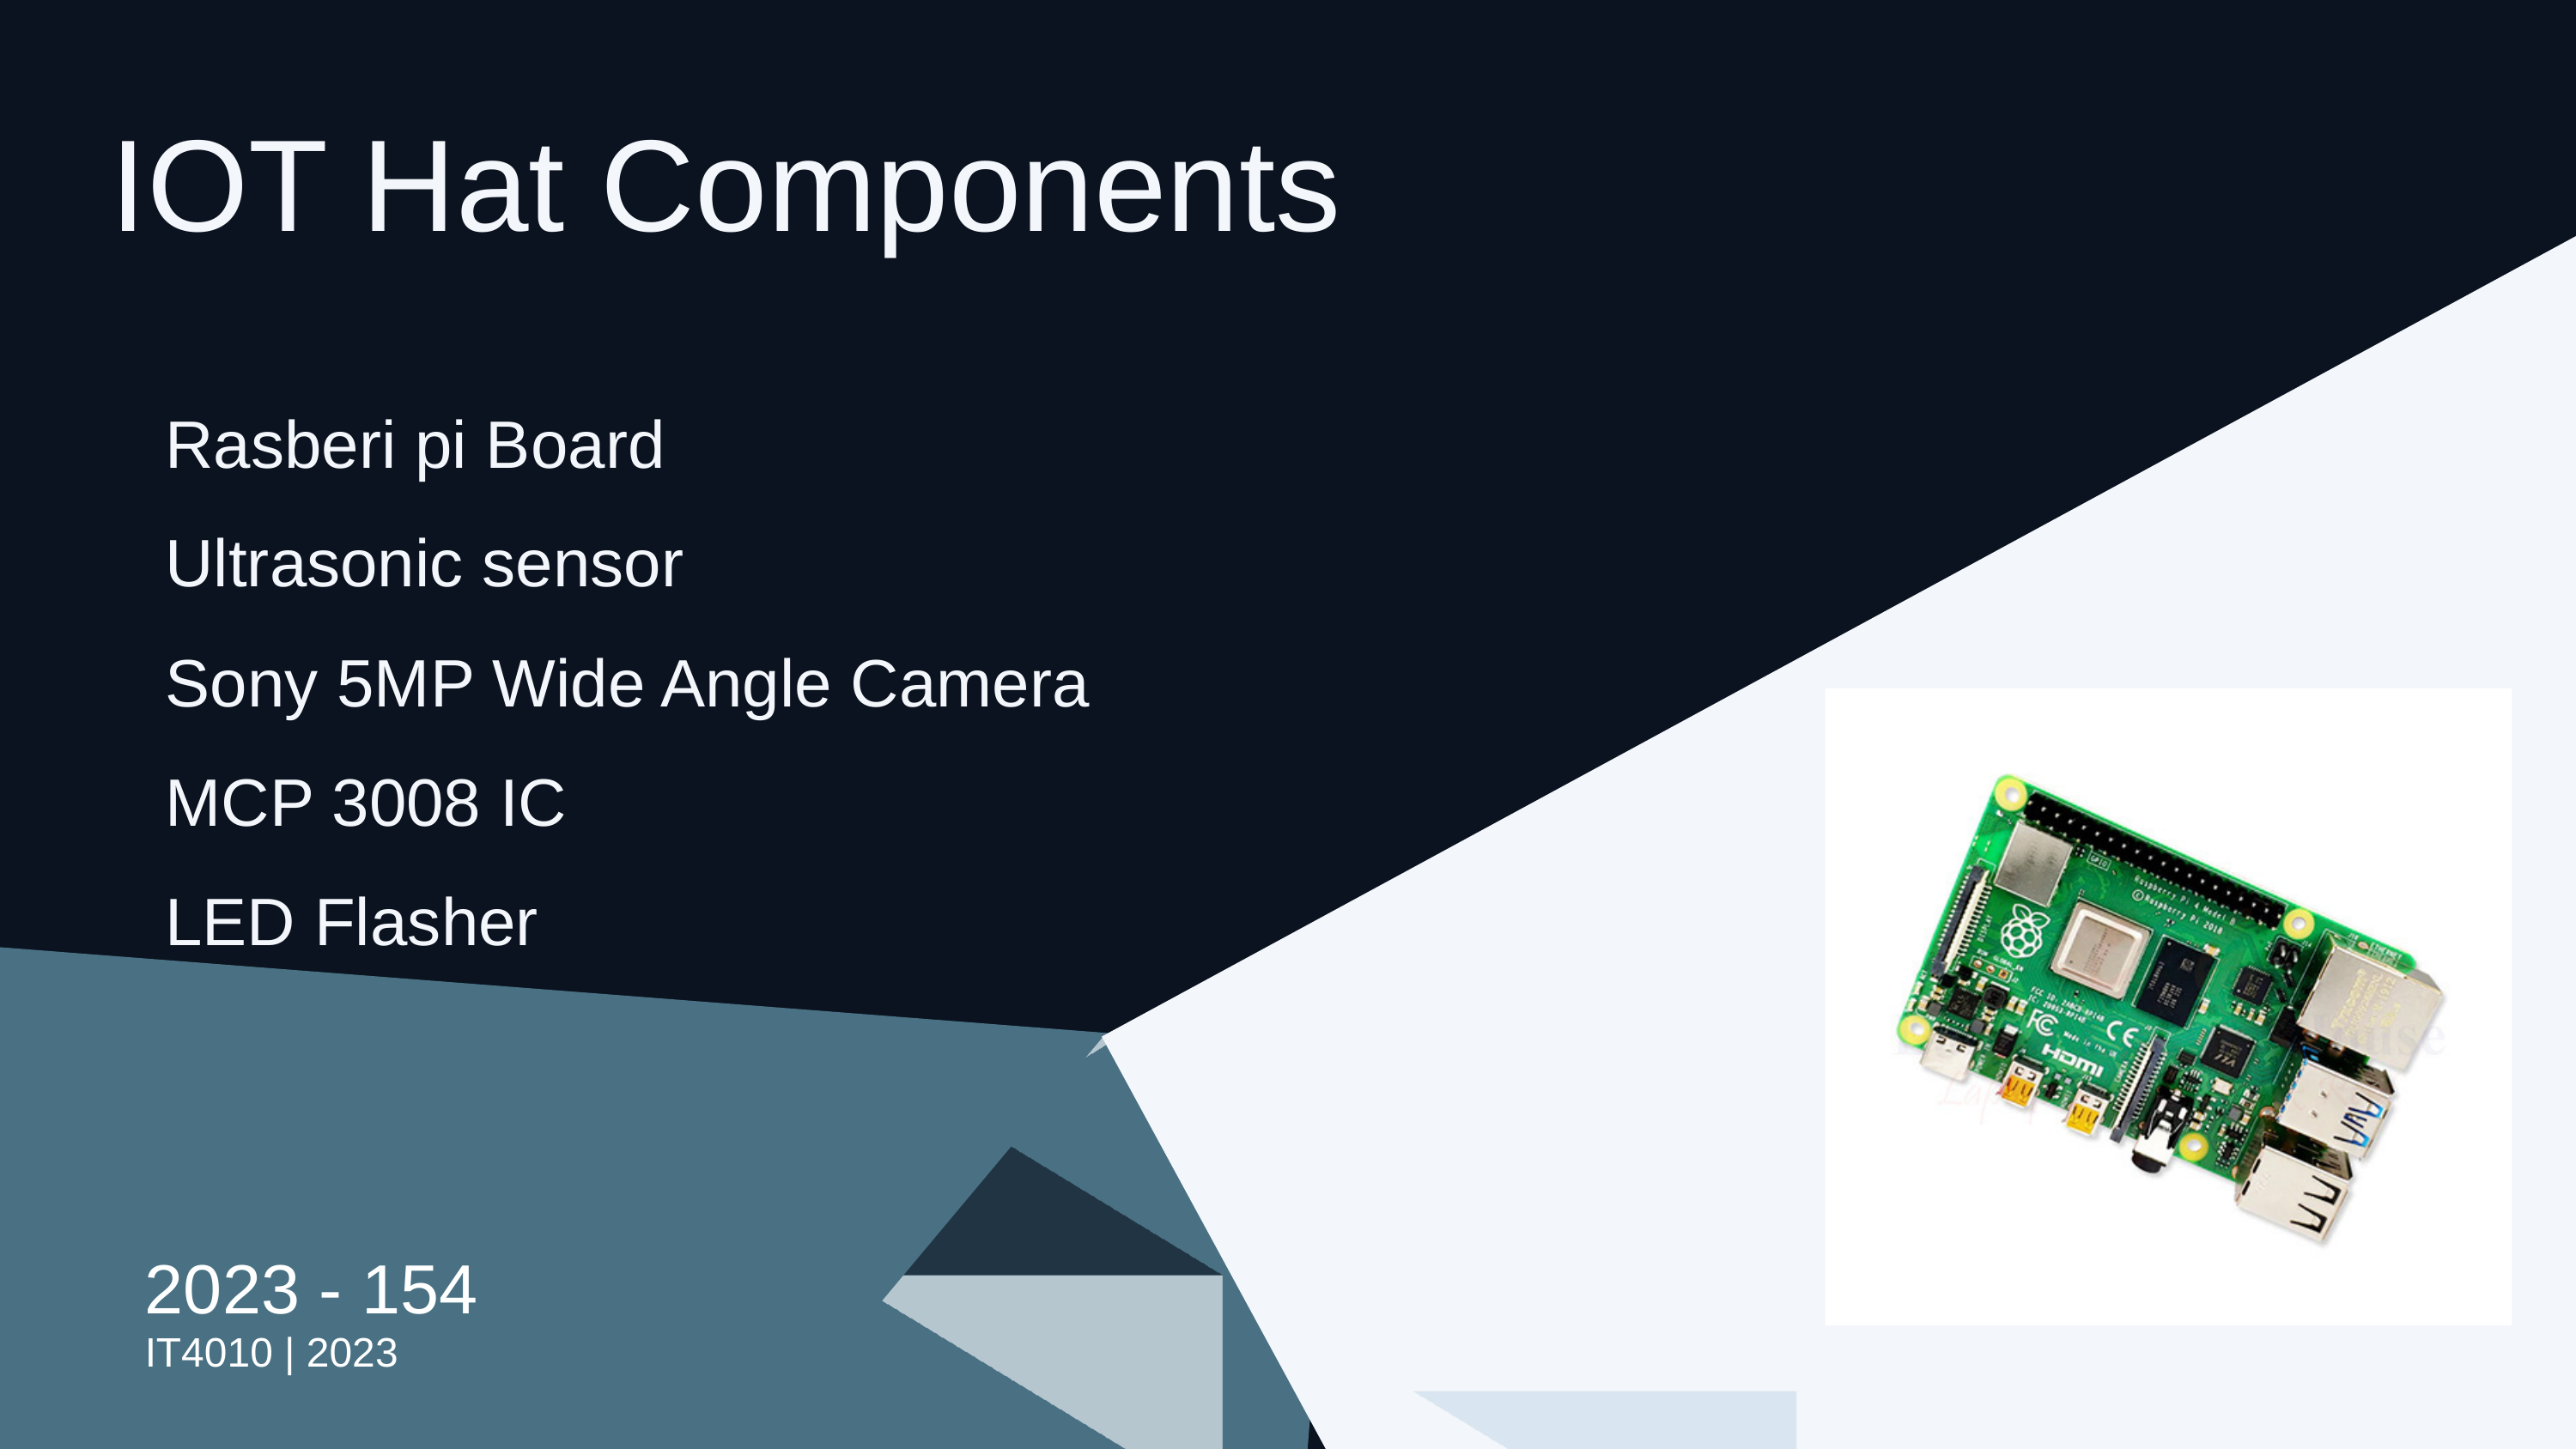

IOT Hat Components
Rasberi pi Board
Ultrasonic sensor
Sony 5MP Wide Angle Camera
MCP 3008 IC
LED Flasher

2023 - 154
IT4010 | 2023